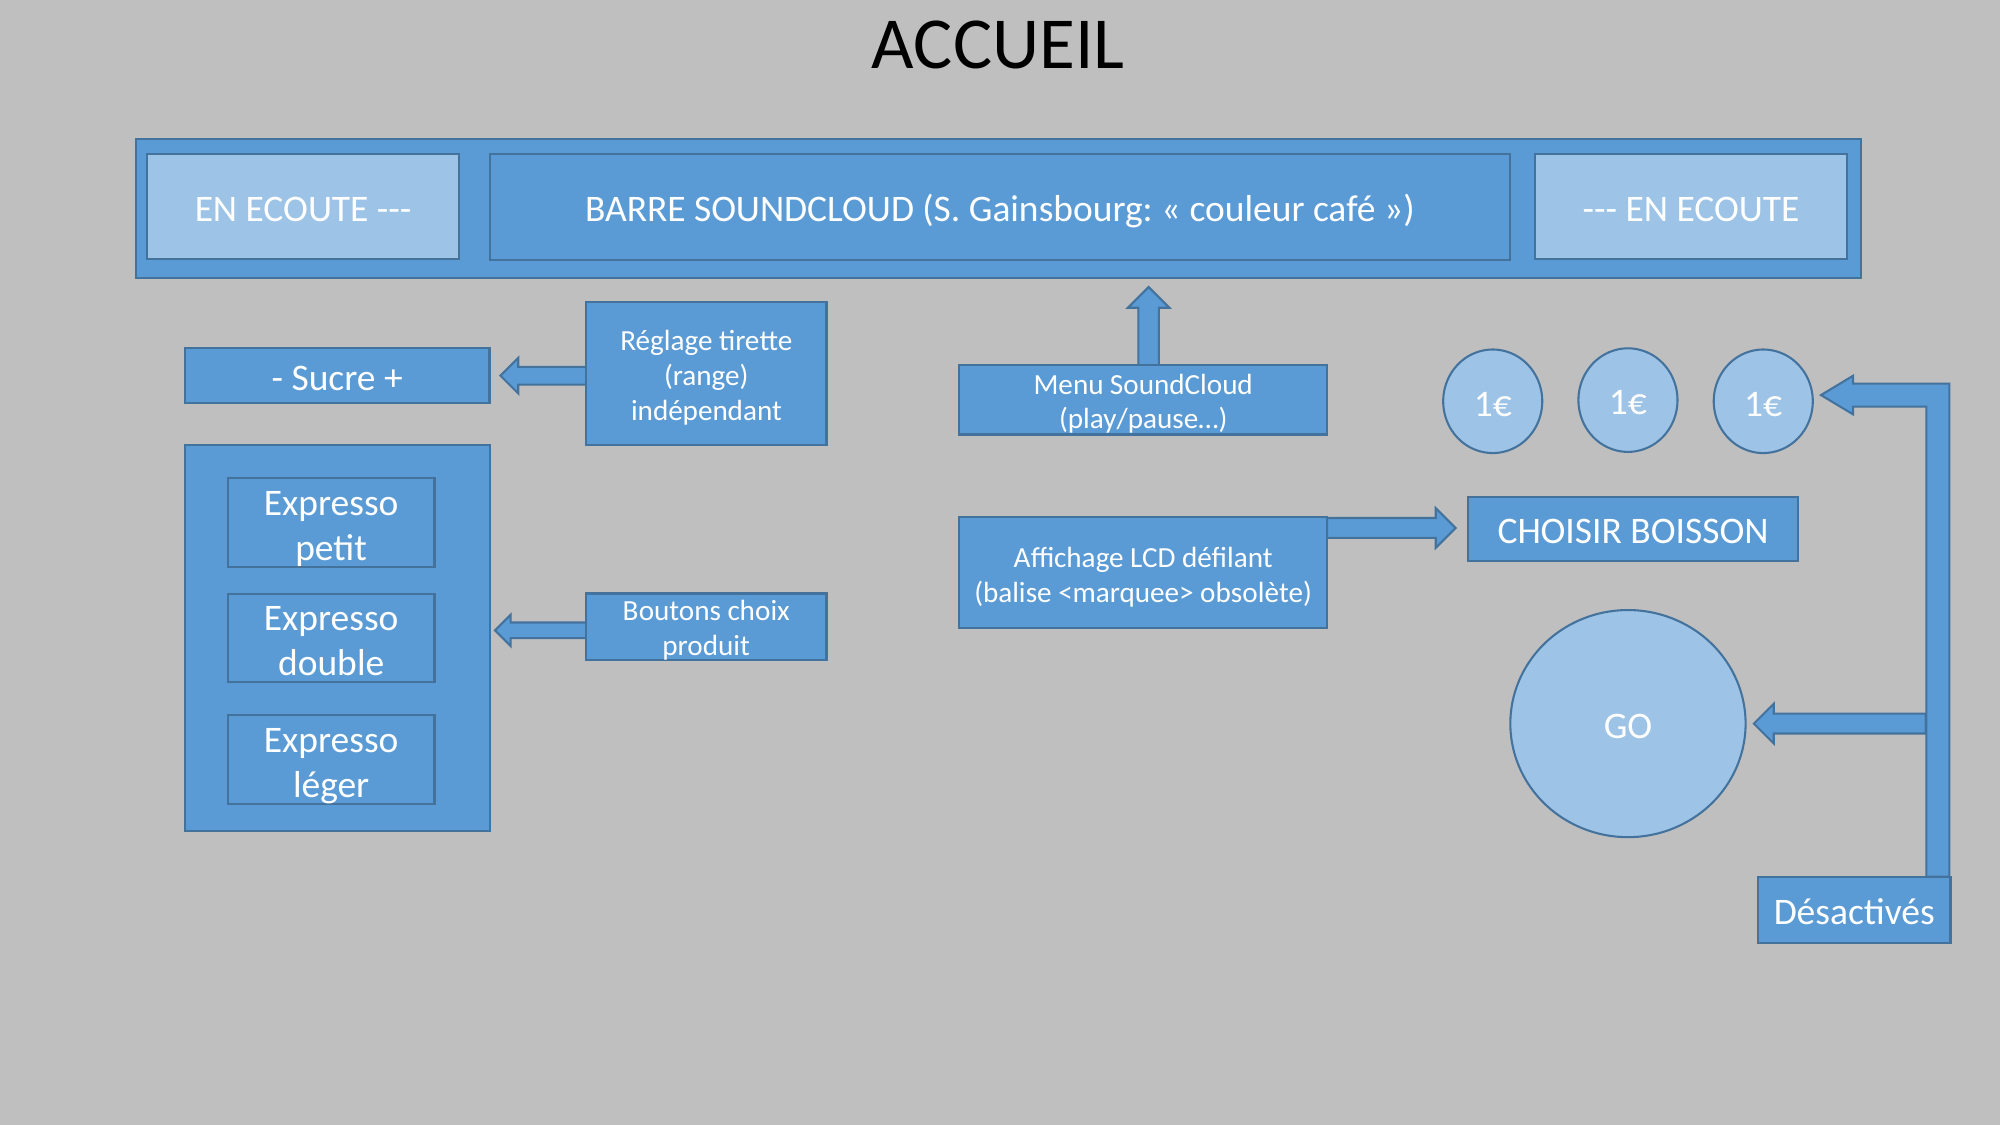

# ACCUEIL

EN ECOUTE ---
--- EN ECOUTE
BARRE SOUNDCLOUD (S. Gainsbourg: « couleur café »)

Réglage tirette (range) indépendant
- Sucre +

Expresso petit
Expresso
double
Expresso léger
1€
1€
1€
CHOISIR BOISSON
GO

Menu SoundCloud (play/pause…)

Affichage LCD défilant (balise <marquee> obsolète)

Boutons choix produit

Désactivés